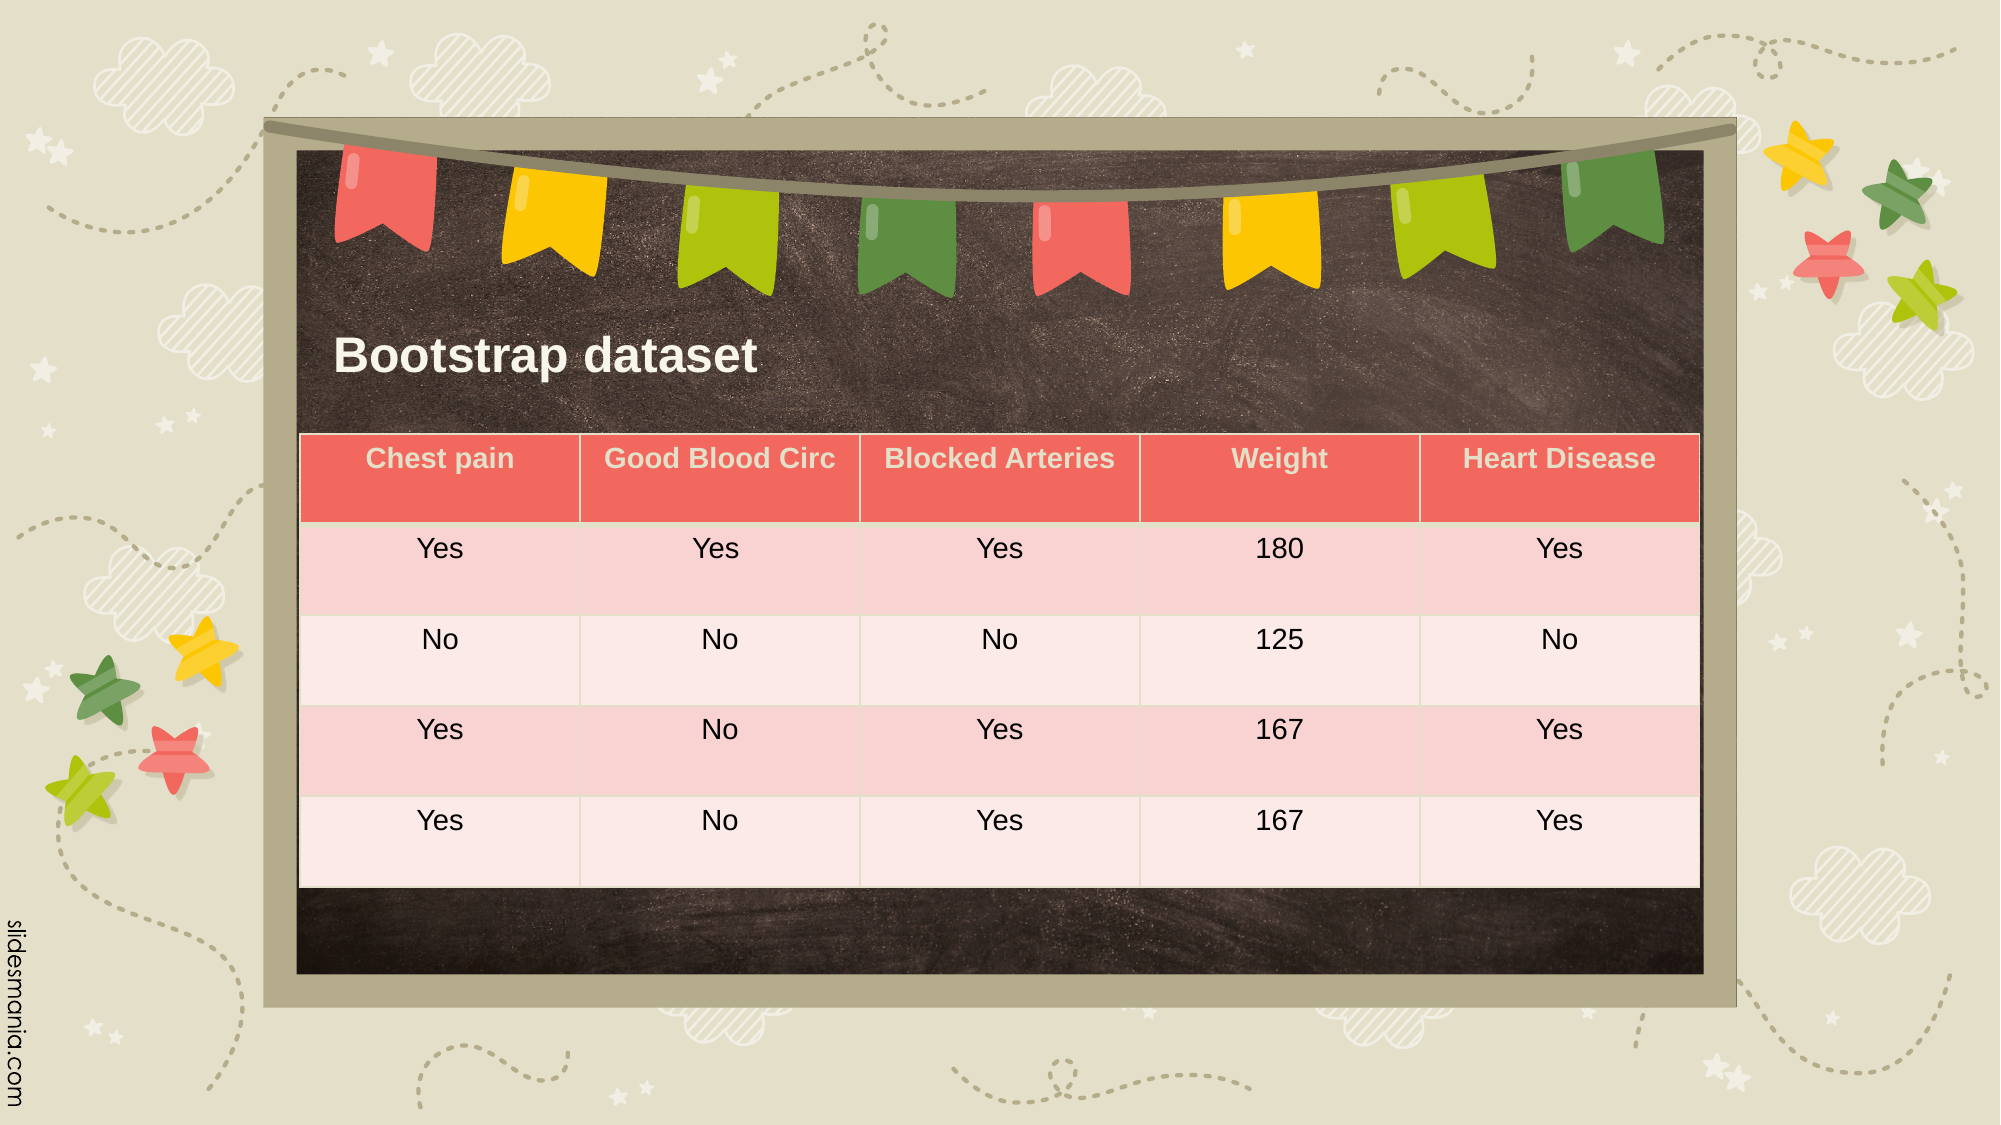

Bootstrap dataset

| Chest pain | Good Blood Circ | Blocked Arteries | Weight | Heart Disease |
| --- | --- | --- | --- | --- |
| Yes | Yes | Yes | 180 | Yes |
| No | No | No | 125 | No |
| Yes | No | Yes | 167 | Yes |
| Yes | No | Yes | 167 | Yes |